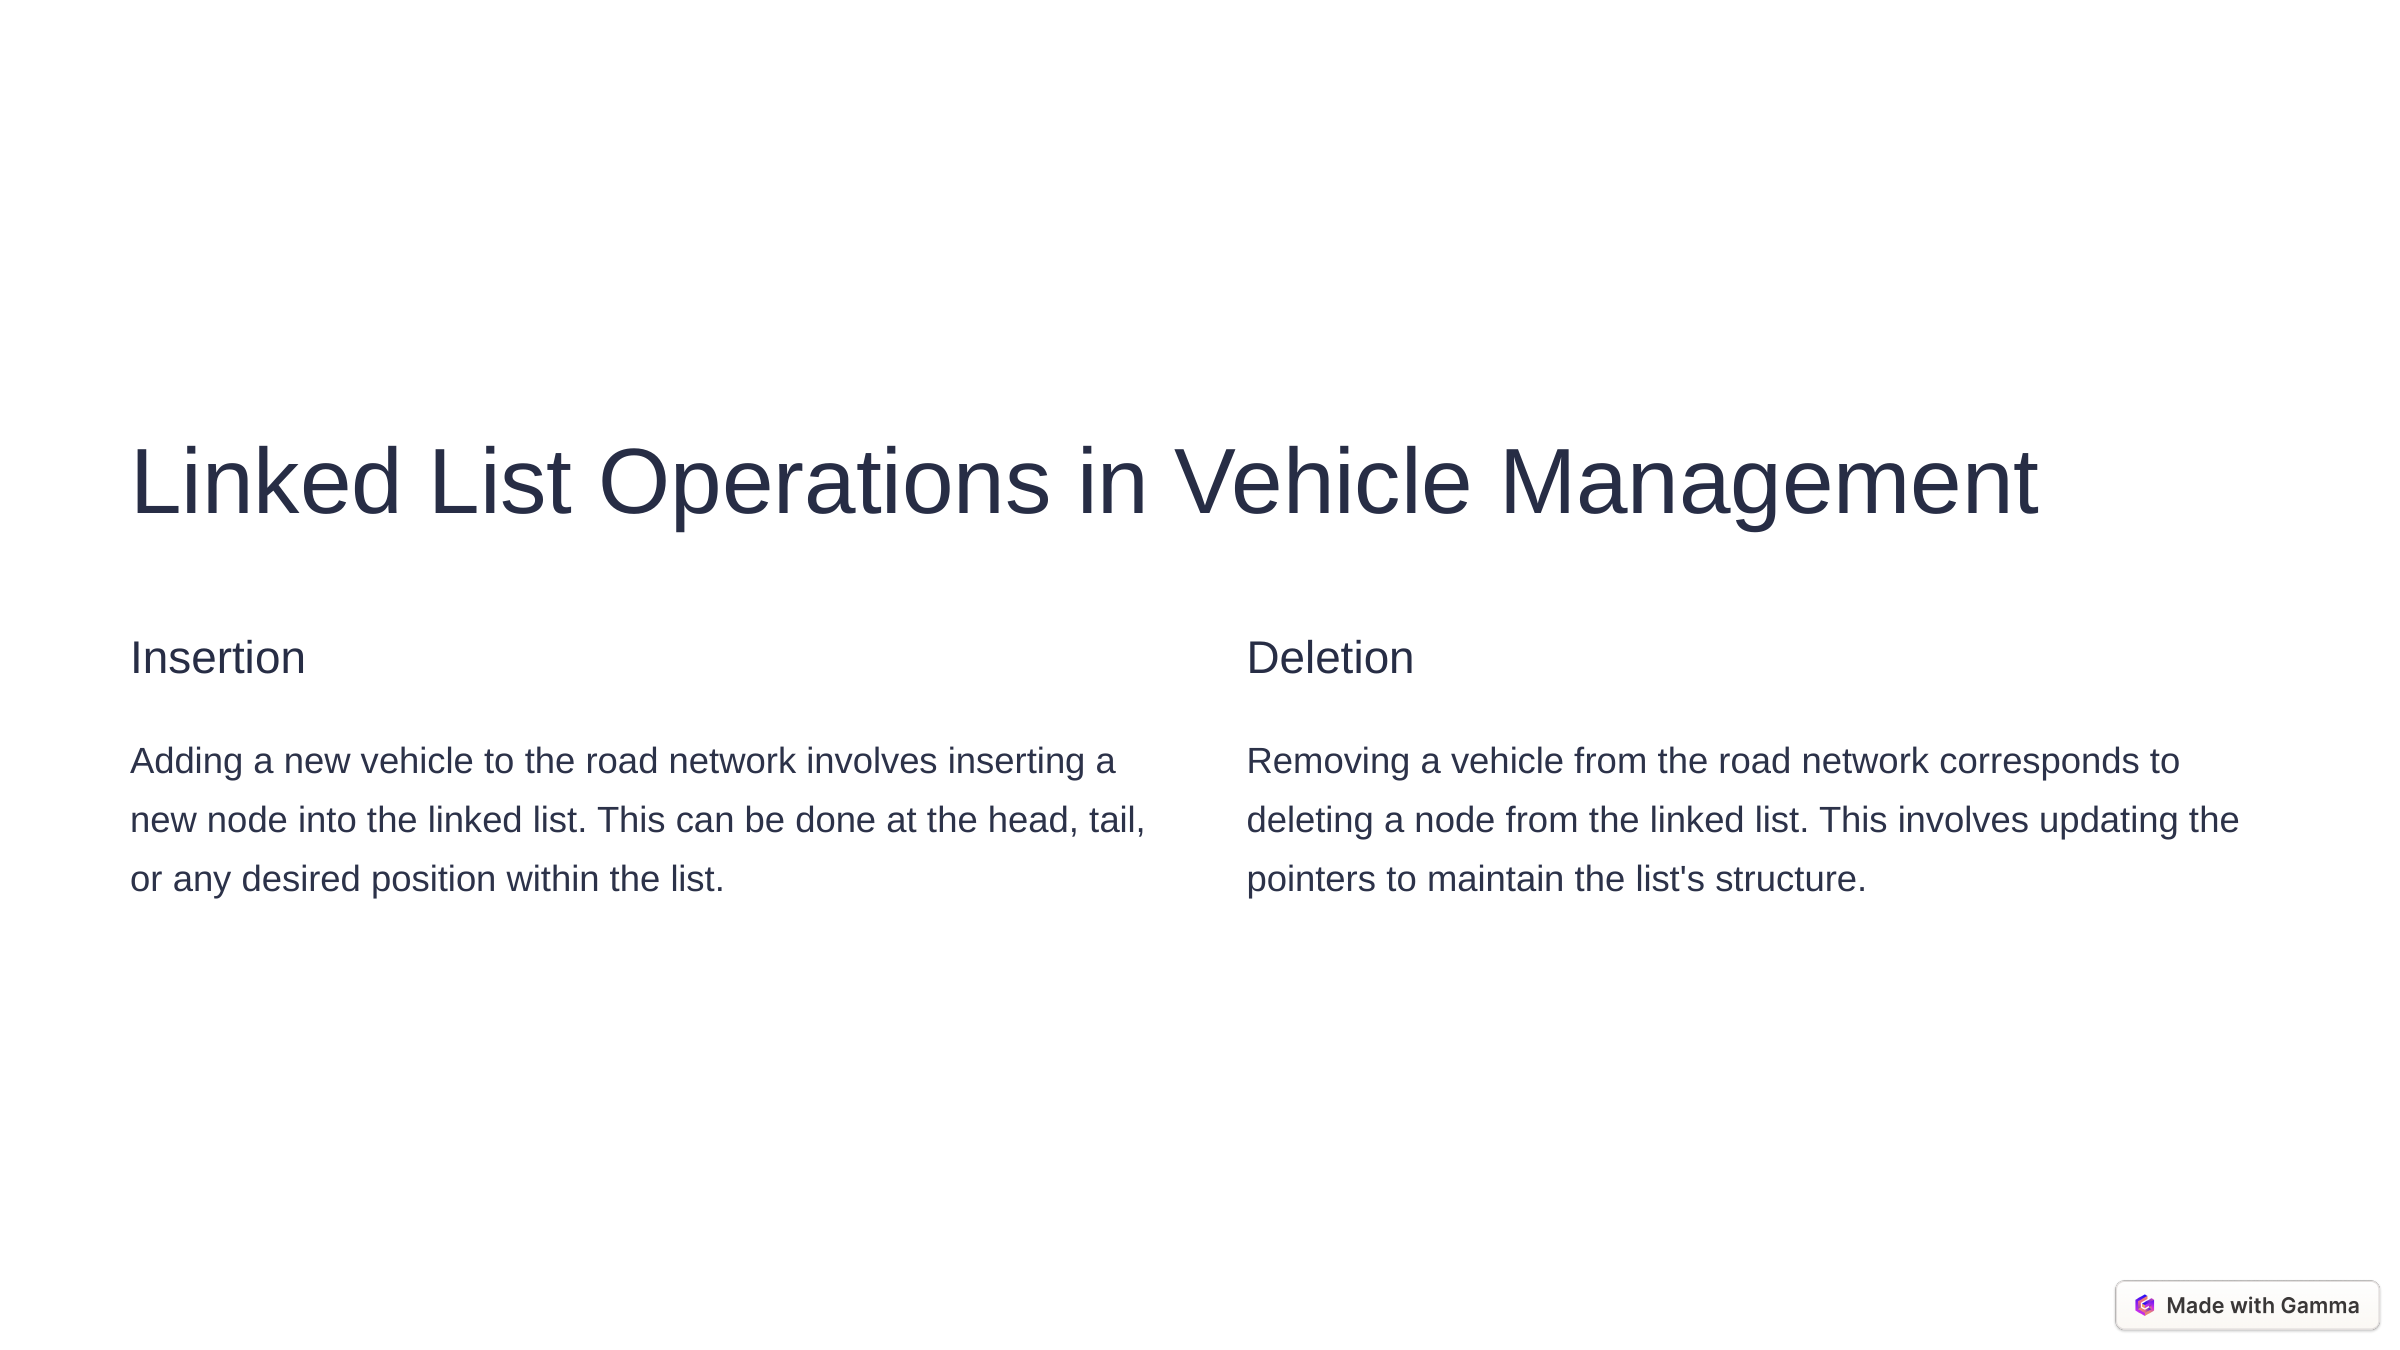

Linked List Operations in Vehicle Management
Insertion
Deletion
Adding a new vehicle to the road network involves inserting a new node into the linked list. This can be done at the head, tail, or any desired position within the list.
Removing a vehicle from the road network corresponds to deleting a node from the linked list. This involves updating the pointers to maintain the list's structure.